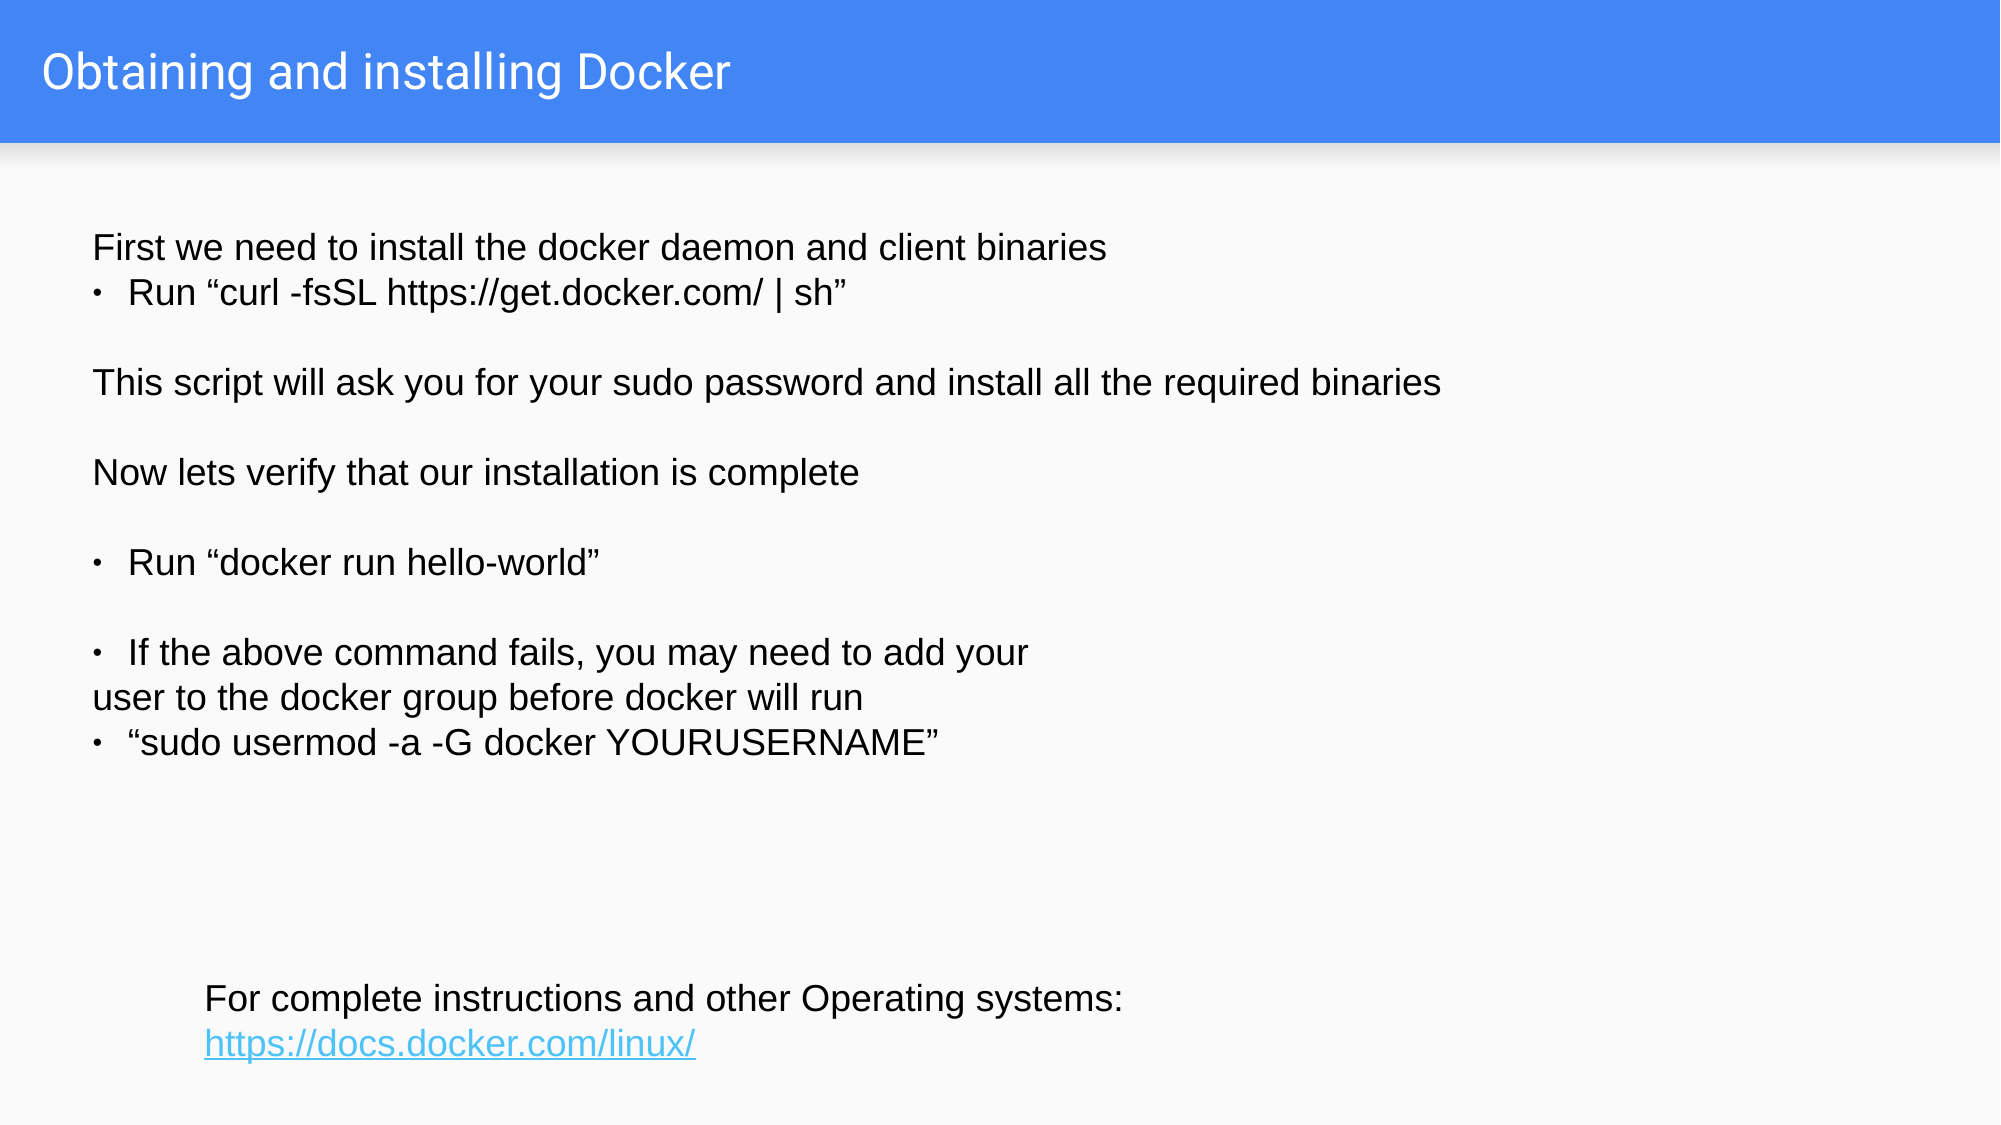

# Obtaining and installing Docker
First we need to install the docker daemon and client binaries
Run “curl -fsSL https://get.docker.com/ | sh”

This script will ask you for your sudo password and install all the required binaries

Now lets verify that our installation is complete

Run “docker run hello-world”

If the above command fails, you may need to add your
user to the docker group before docker will run
“sudo usermod -a -G docker YOURUSERNAME”
For complete instructions and other Operating systems:
https://docs.docker.com/linux/